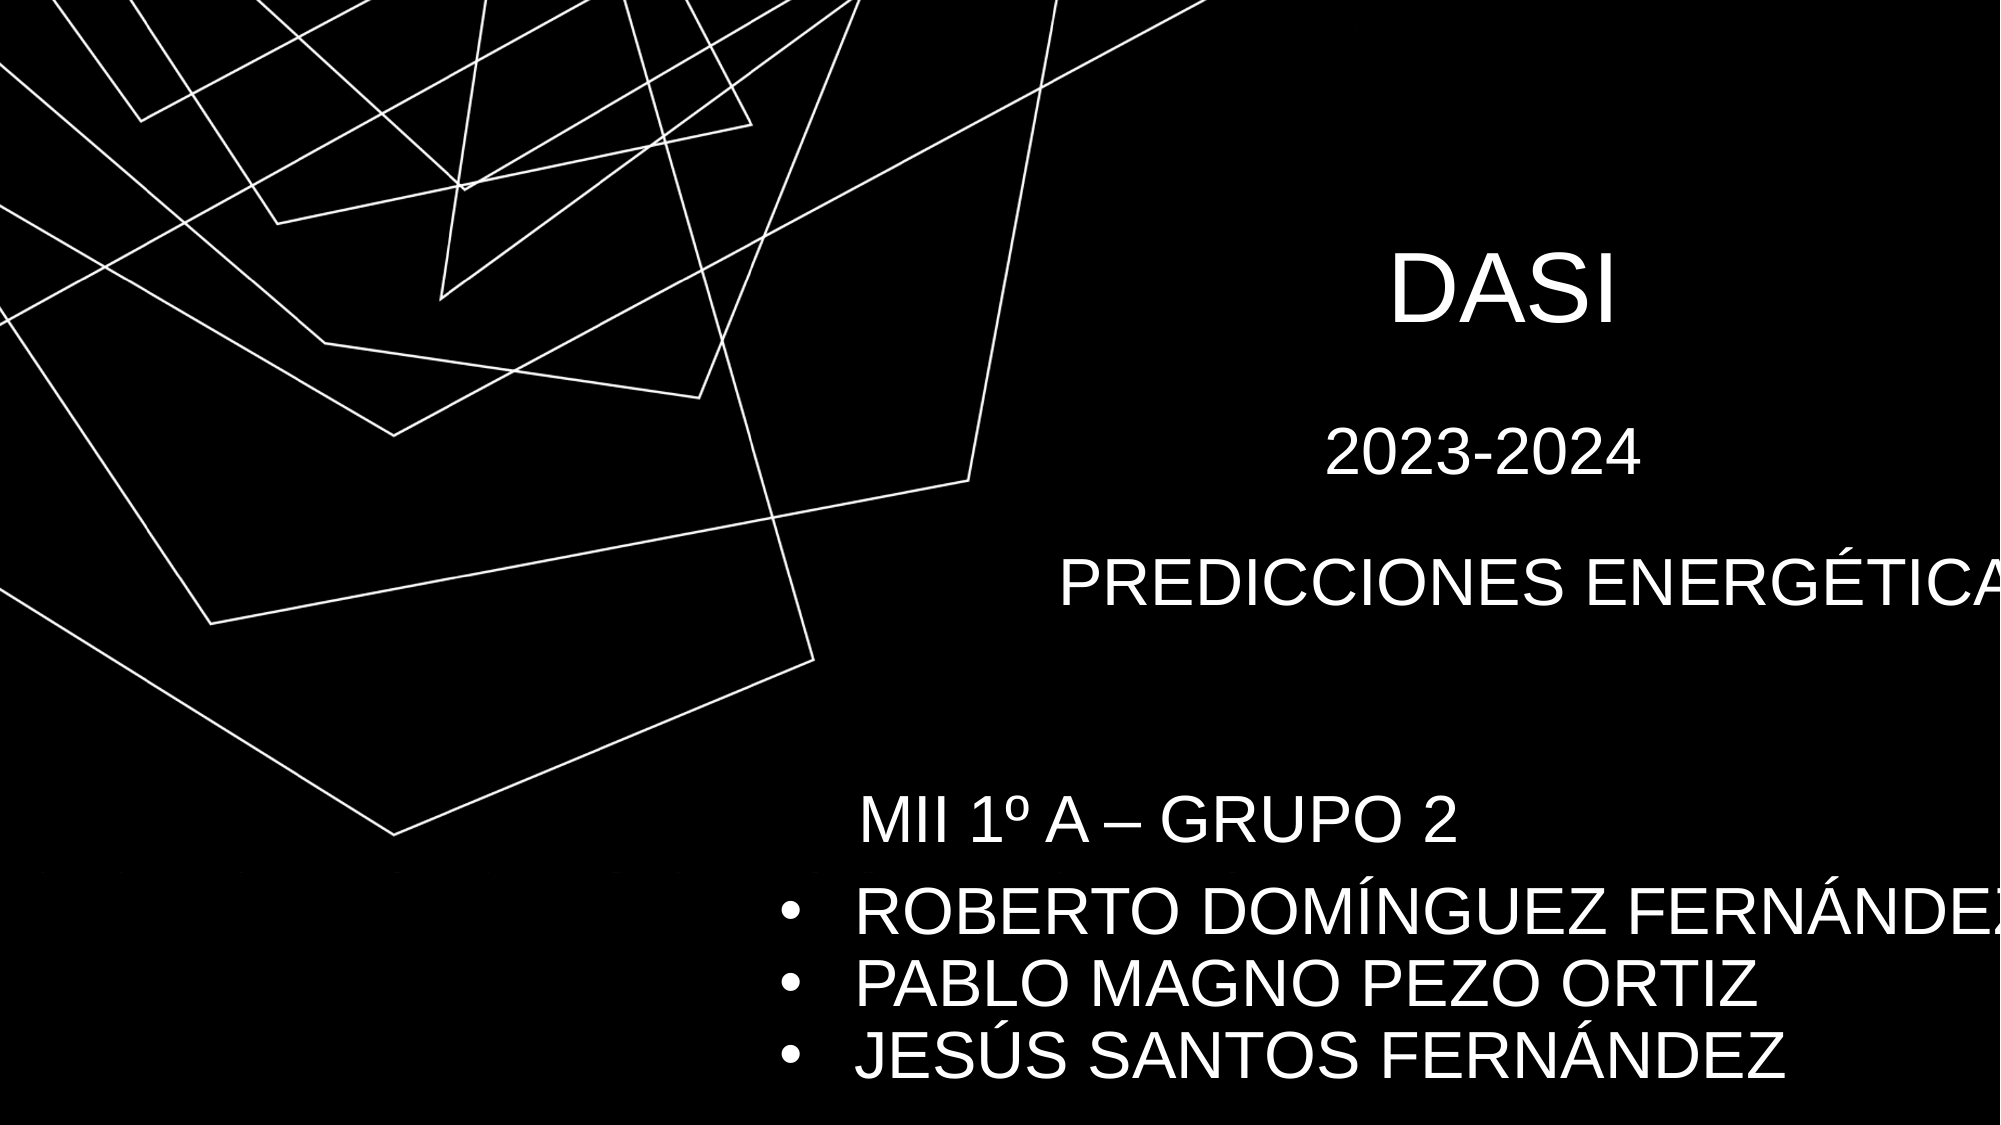

# DASI
2023-2024
Predicciones energéticas
Mii 1º a – grupo 2
Roberto Domínguez Fernández
Pablo magno pezo Ortiz
Jesús santos Fernández